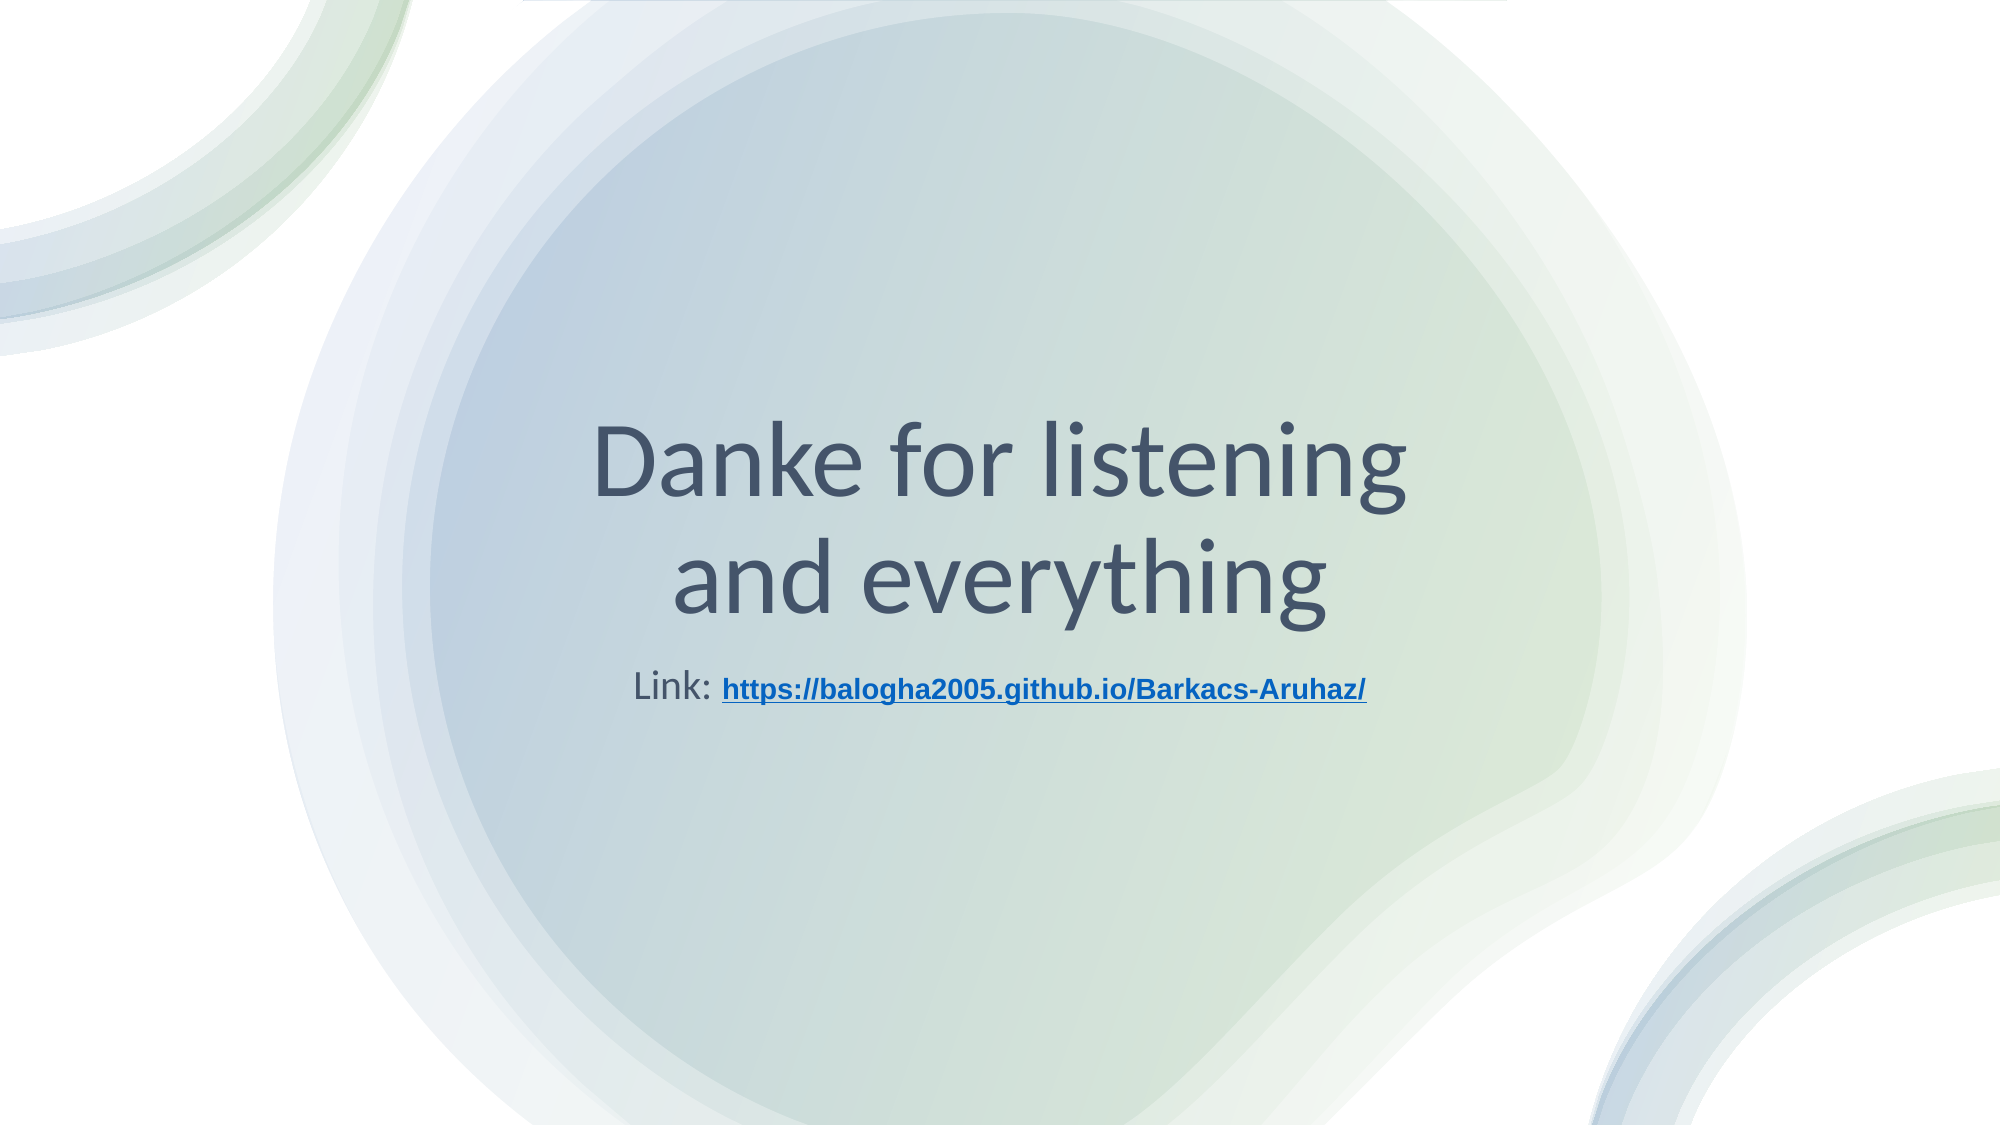

# Danke for listening and everything
Link: https://balogha2005.github.io/Barkacs-Aruhaz/